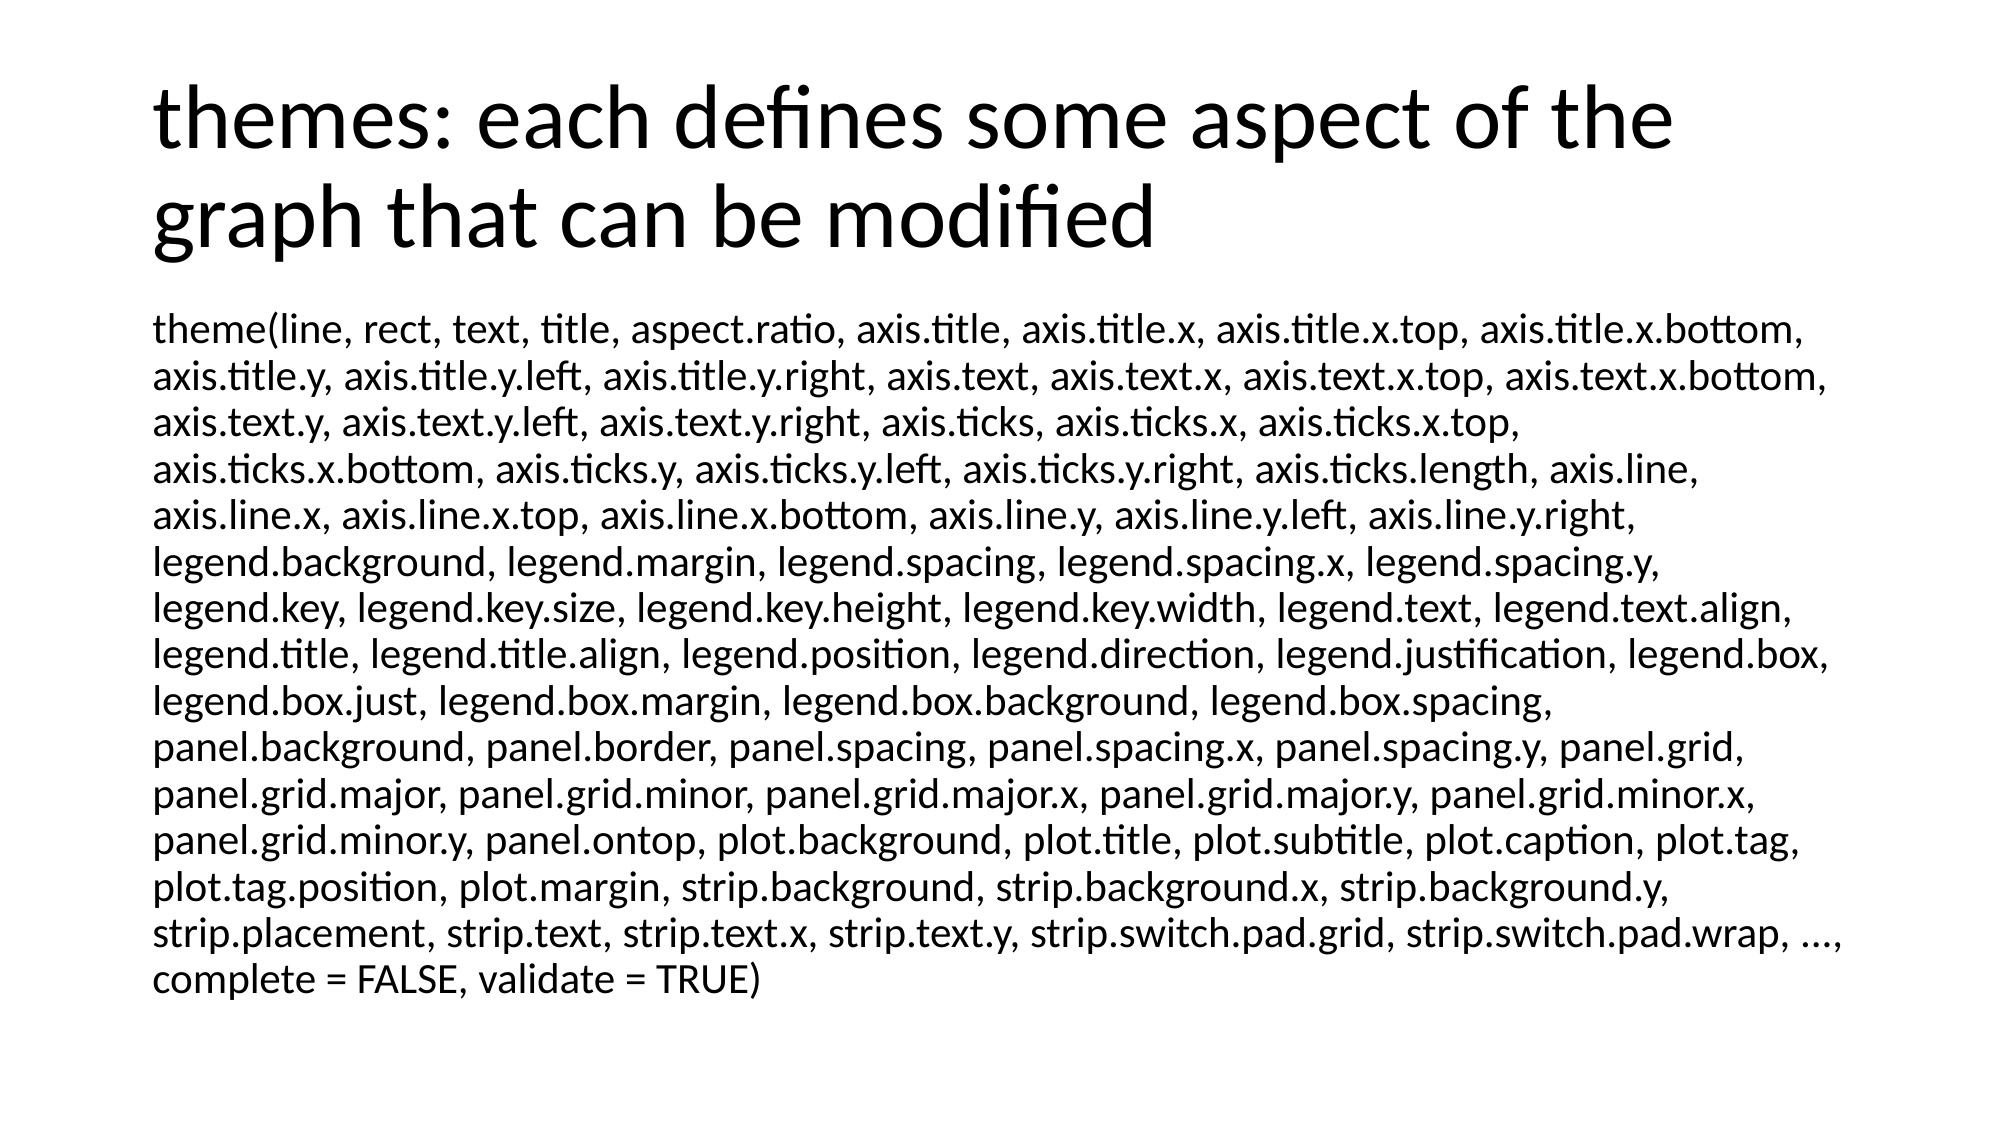

# themes: each defines some aspect of the graph that can be modified
theme(line, rect, text, title, aspect.ratio, axis.title, axis.title.x, axis.title.x.top, axis.title.x.bottom, axis.title.y, axis.title.y.left, axis.title.y.right, axis.text, axis.text.x, axis.text.x.top, axis.text.x.bottom, axis.text.y, axis.text.y.left, axis.text.y.right, axis.ticks, axis.ticks.x, axis.ticks.x.top, axis.ticks.x.bottom, axis.ticks.y, axis.ticks.y.left, axis.ticks.y.right, axis.ticks.length, axis.line, axis.line.x, axis.line.x.top, axis.line.x.bottom, axis.line.y, axis.line.y.left, axis.line.y.right, legend.background, legend.margin, legend.spacing, legend.spacing.x, legend.spacing.y, legend.key, legend.key.size, legend.key.height, legend.key.width, legend.text, legend.text.align, legend.title, legend.title.align, legend.position, legend.direction, legend.justification, legend.box, legend.box.just, legend.box.margin, legend.box.background, legend.box.spacing, panel.background, panel.border, panel.spacing, panel.spacing.x, panel.spacing.y, panel.grid, panel.grid.major, panel.grid.minor, panel.grid.major.x, panel.grid.major.y, panel.grid.minor.x, panel.grid.minor.y, panel.ontop, plot.background, plot.title, plot.subtitle, plot.caption, plot.tag, plot.tag.position, plot.margin, strip.background, strip.background.x, strip.background.y, strip.placement, strip.text, strip.text.x, strip.text.y, strip.switch.pad.grid, strip.switch.pad.wrap, ..., complete = FALSE, validate = TRUE)